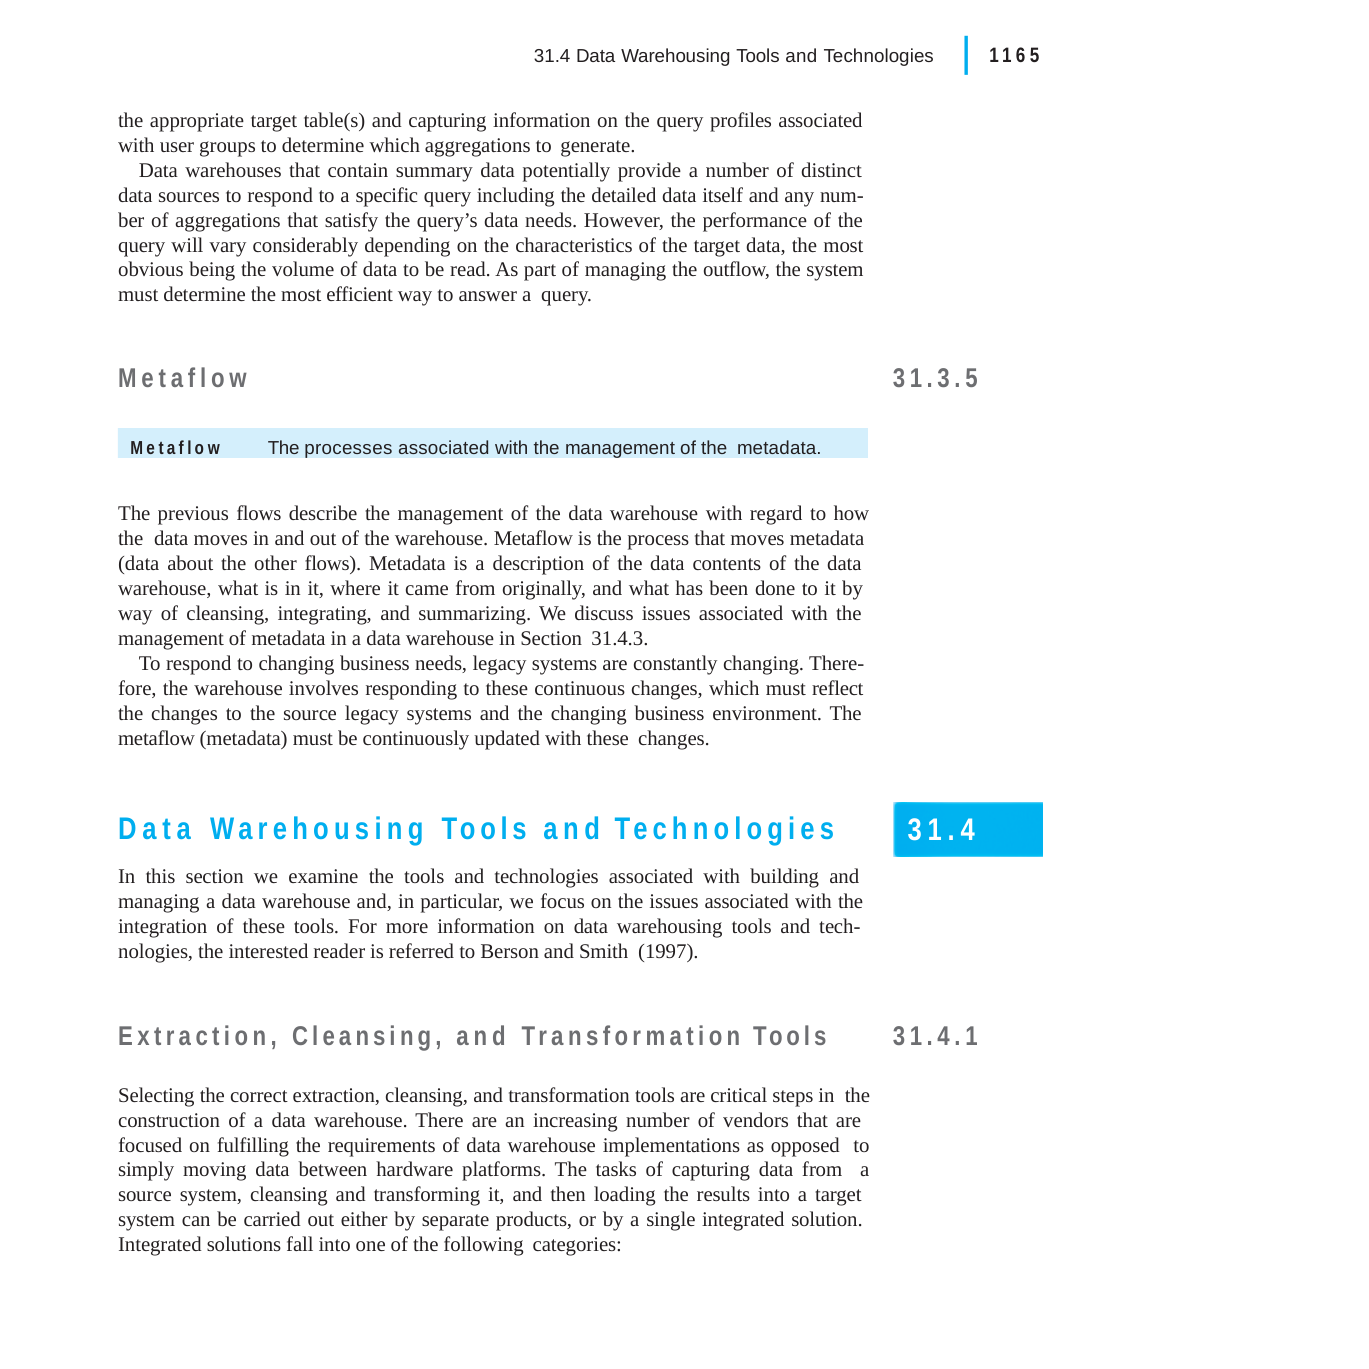

|
31.4 Data Warehousing Tools and Technologies	1165
the appropriate target table(s) and capturing information on the query profiles associated  with user groups to determine which aggregations to generate.
Data warehouses that contain summary data potentially provide a number of distinct  data sources to respond to a specific query including the detailed data itself and any num-  ber of aggregations that satisfy the query’s data needs. However, the performance of the  query will vary considerably depending on the characteristics of the target data, the most  obvious being the volume of data to be read. As part of managing the outflow, the system  must determine the most efficient way to answer a query.
Metaflow
31.3.5
Metaflow	The processes associated with the management of the metadata.
The previous flows describe the management of the data warehouse with regard to how the  data moves in and out of the warehouse. Metaflow is the process that moves metadata  (data about the other flows). Metadata is a description of the data contents of the data  warehouse, what is in it, where it came from originally, and what has been done to it by  way of cleansing, integrating, and summarizing. We discuss issues associated with the  management of metadata in a data warehouse in Section 31.4.3.
To respond to changing business needs, legacy systems are constantly changing. There-  fore, the warehouse involves responding to these continuous changes, which must reflect  the changes to the source legacy systems and the changing business environment. The  metaflow (metadata) must be continuously updated with these changes.

Data Warehousing Tools and Technologies
In this section we examine the tools and technologies associated with building and  managing a data warehouse and, in particular, we focus on the issues associated with the  integration of these tools. For more information on data warehousing tools and tech-  nologies, the interested reader is referred to Berson and Smith (1997).
31.4
Extraction, Cleansing, and Transformation Tools
31.4.1
Selecting the correct extraction, cleansing, and transformation tools are critical steps in  the construction of a data warehouse. There are an increasing number of vendors that are  focused on fulfilling the requirements of data warehouse implementations as opposed  to simply moving data between hardware platforms. The tasks of capturing data from  a source system, cleansing and transforming it, and then loading the results into a target  system can be carried out either by separate products, or by a single integrated solution.  Integrated solutions fall into one of the following categories: